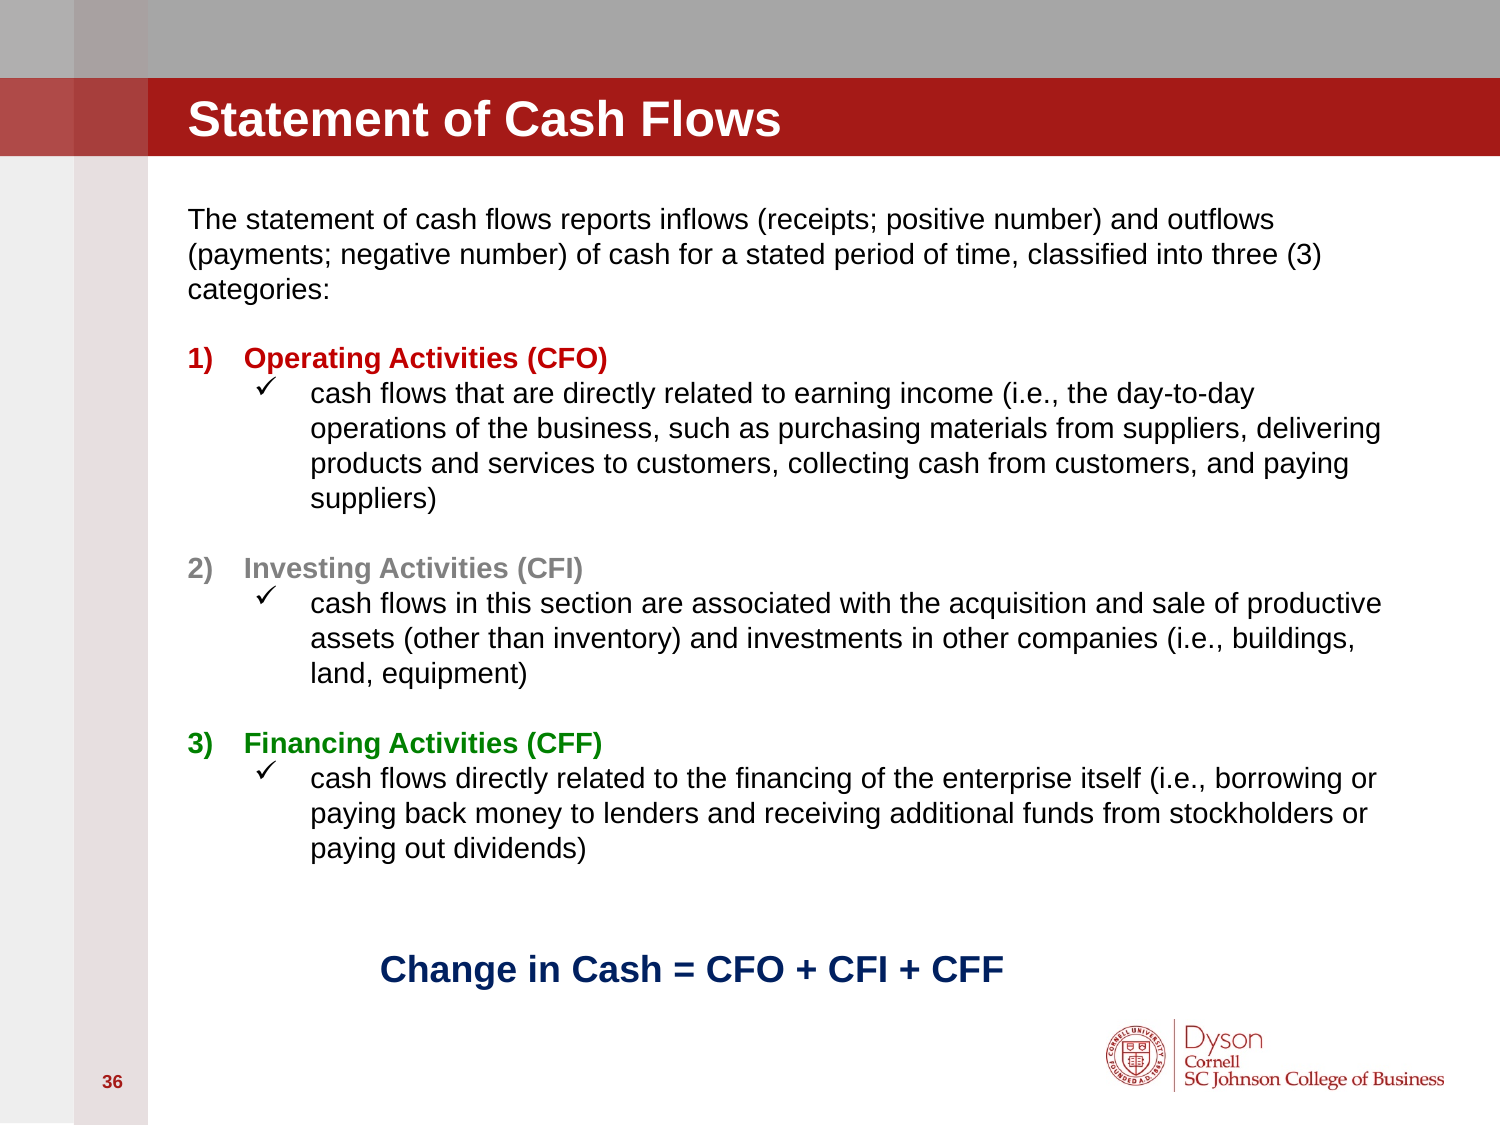

# Statement of Cash Flows
The statement of cash flows reports inflows (receipts; positive number) and outflows (payments; negative number) of cash for a stated period of time, classified into three (3) categories:

Operating Activities (CFO)
cash flows that are directly related to earning income (i.e., the day-to-day operations of the business, such as purchasing materials from suppliers, delivering products and services to customers, collecting cash from customers, and paying suppliers)

Investing Activities (CFI)
cash flows in this section are associated with the acquisition and sale of productive assets (other than inventory) and investments in other companies (i.e., buildings, land, equipment)

Financing Activities (CFF)
cash flows directly related to the financing of the enterprise itself (i.e., borrowing or paying back money to lenders and receiving additional funds from stockholders or paying out dividends)

Change in Cash = CFO + CFI + CFF
36